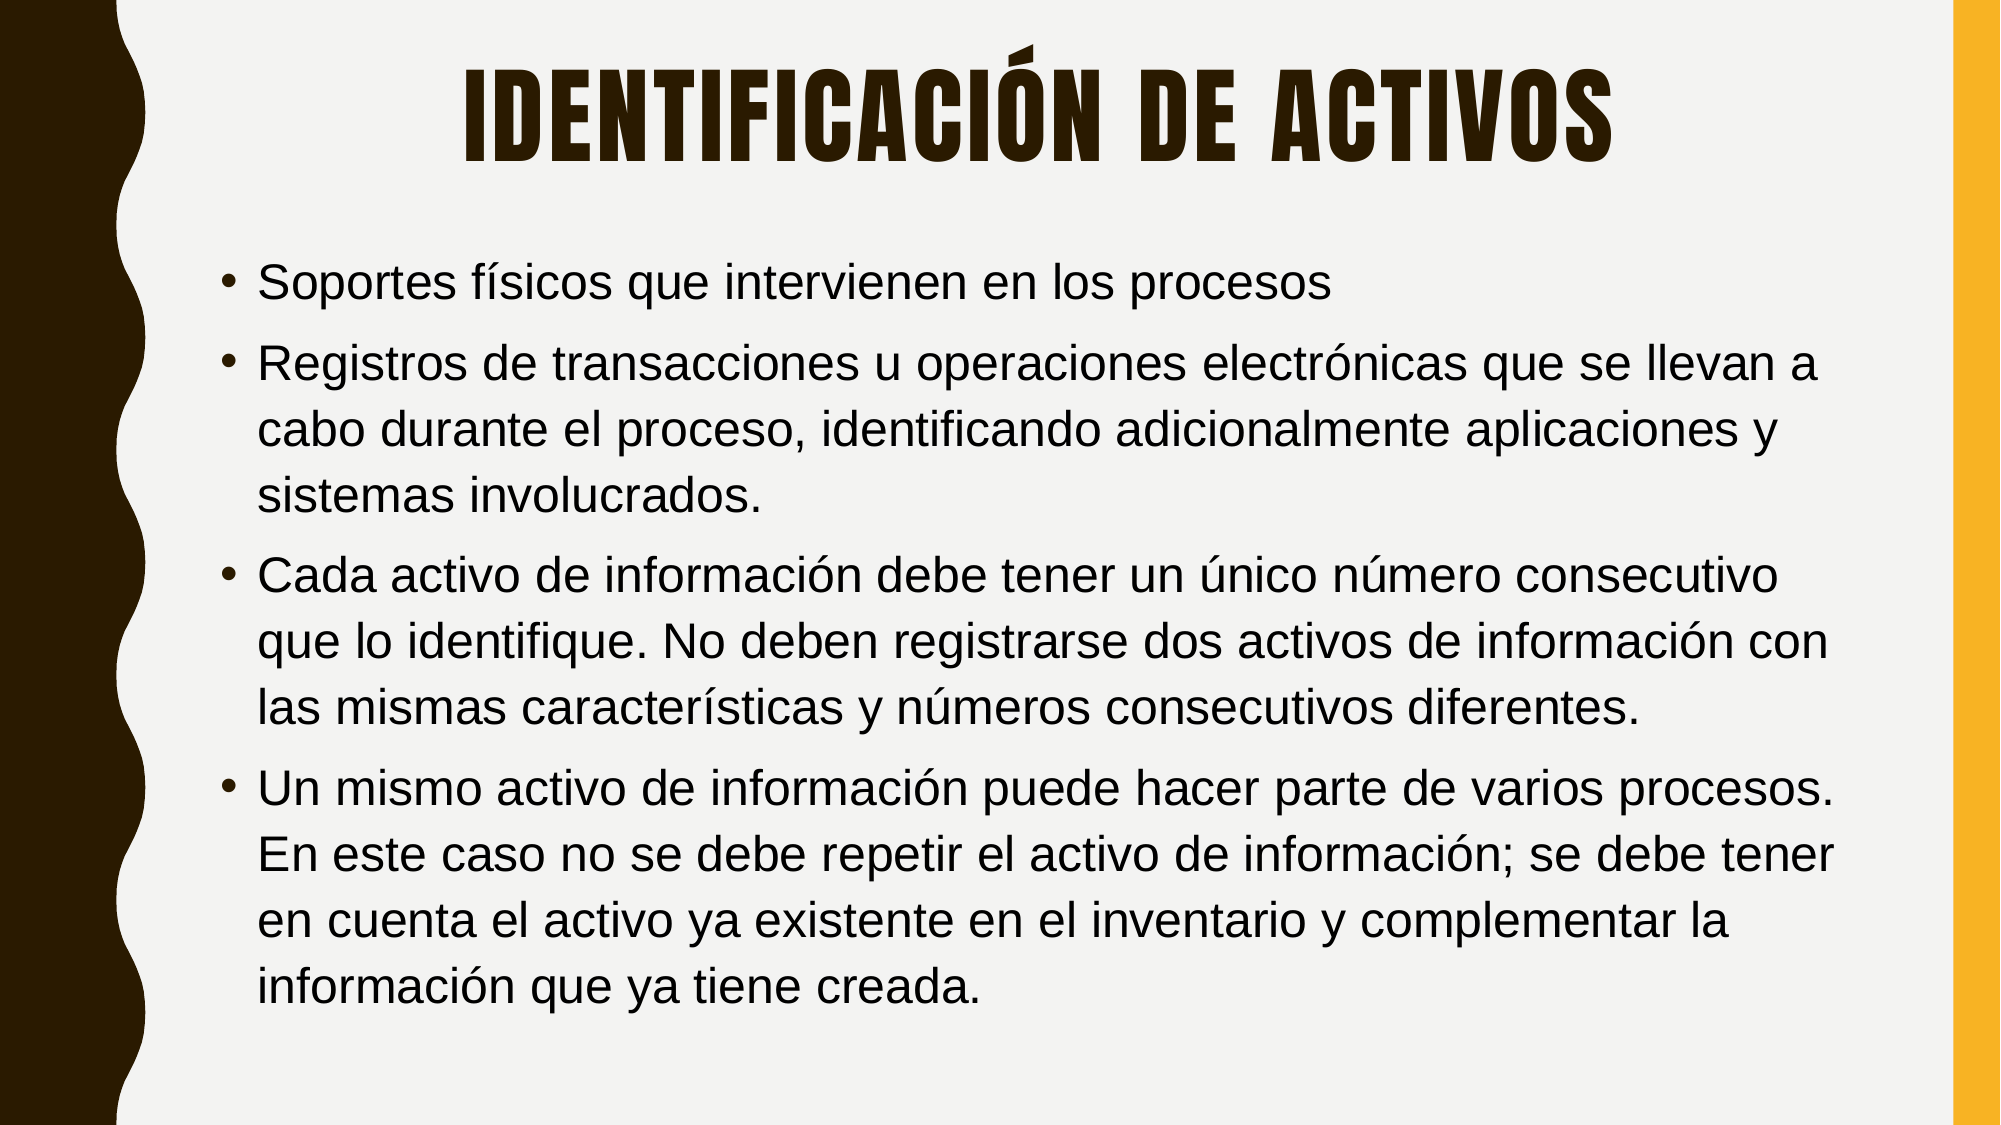

# IDENTIFICACIÓN DE ACTIVOS
Soportes físicos que intervienen en los procesos
Registros de transacciones u operaciones electrónicas que se llevan a cabo durante el proceso, identificando adicionalmente aplicaciones y sistemas involucrados.
Cada activo de información debe tener un único número consecutivo que lo identifique. No deben registrarse dos activos de información con las mismas características y números consecutivos diferentes.
Un mismo activo de información puede hacer parte de varios procesos. En este caso no se debe repetir el activo de información; se debe tener en cuenta el activo ya existente en el inventario y complementar la información que ya tiene creada.